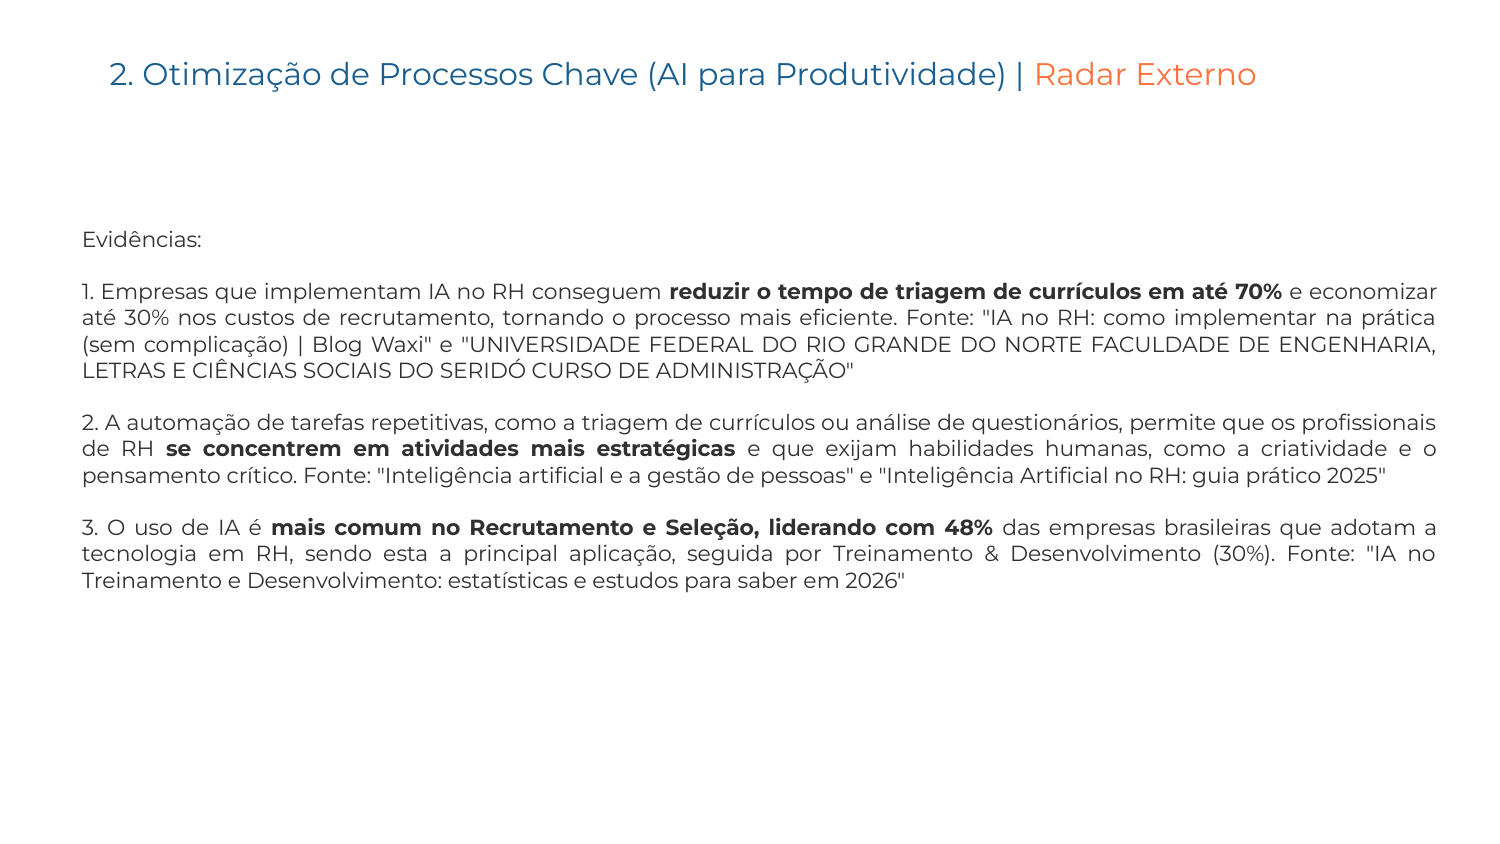

2. Otimização de Processos Chave (AI para Produtividade) | Radar Externo

Evidências:

1. Empresas que implementam IA no RH conseguem reduzir o tempo de triagem de currículos em até 70% e economizar até 30% nos custos de recrutamento, tornando o processo mais eficiente. Fonte: "IA no RH: como implementar na prática (sem complicação) | Blog Waxi" e "UNIVERSIDADE FEDERAL DO RIO GRANDE DO NORTE FACULDADE DE ENGENHARIA, LETRAS E CIÊNCIAS SOCIAIS DO SERIDÓ CURSO DE ADMINISTRAÇÃO"

2. A automação de tarefas repetitivas, como a triagem de currículos ou análise de questionários, permite que os profissionais de RH se concentrem em atividades mais estratégicas e que exijam habilidades humanas, como a criatividade e o pensamento crítico. Fonte: "Inteligência artificial e a gestão de pessoas" e "Inteligência Artificial no RH: guia prático 2025"

3. O uso de IA é mais comum no Recrutamento e Seleção, liderando com 48% das empresas brasileiras que adotam a tecnologia em RH, sendo esta a principal aplicação, seguida por Treinamento & Desenvolvimento (30%). Fonte: "IA no Treinamento e Desenvolvimento: estatísticas e estudos para saber em 2026"